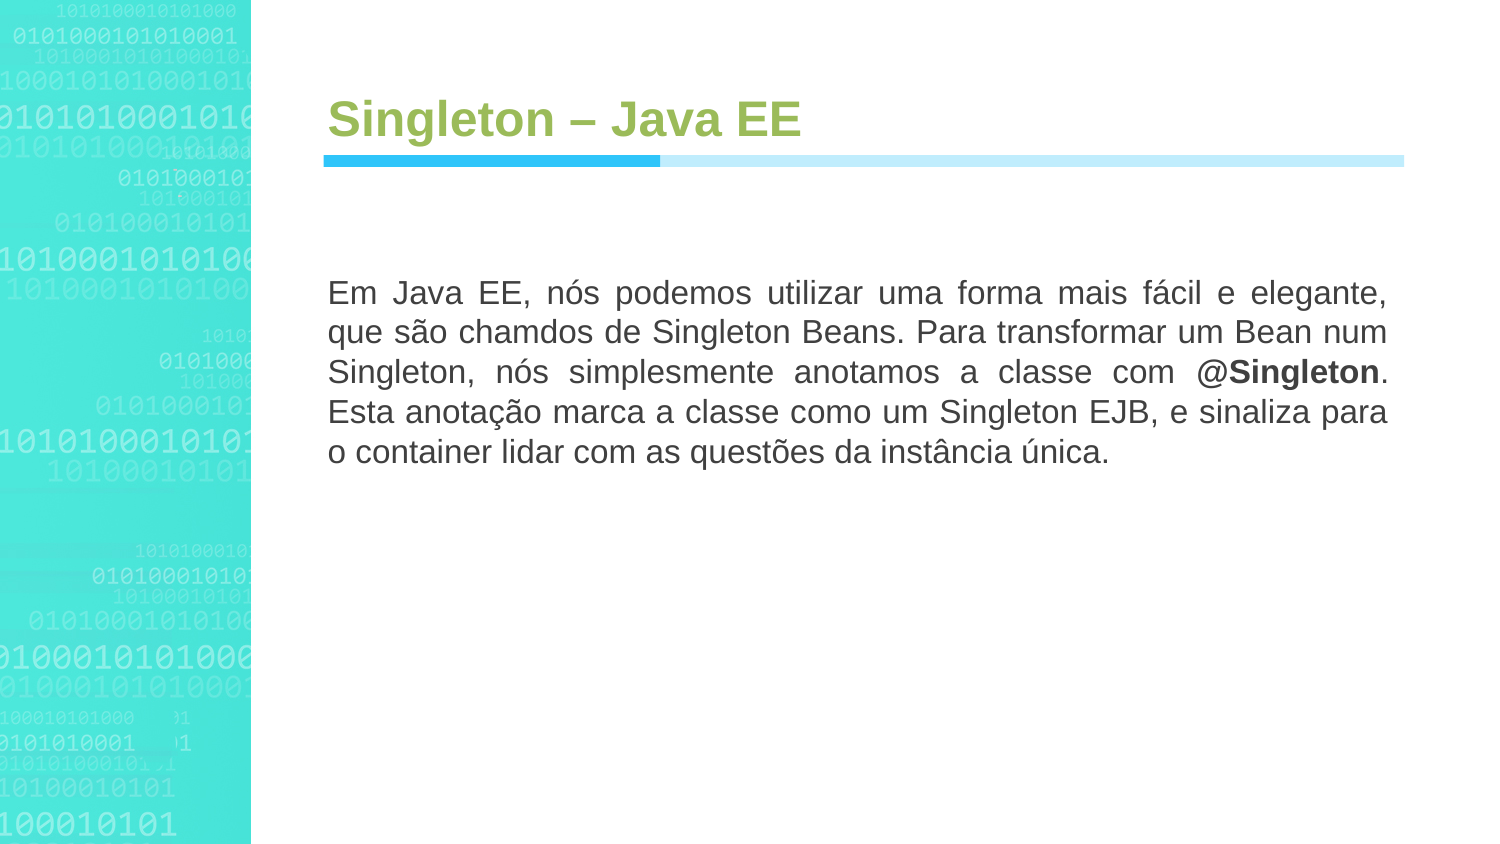

Agenda Style
Singleton – Java EE

Em Java EE, nós podemos utilizar uma forma mais fácil e elegante, que são chamdos de Singleton Beans. Para transformar um Bean num Singleton, nós simplesmente anotamos a classe com @Singleton. Esta anotação marca a classe como um Singleton EJB, e sinaliza para o container lidar com as questões da instância única.